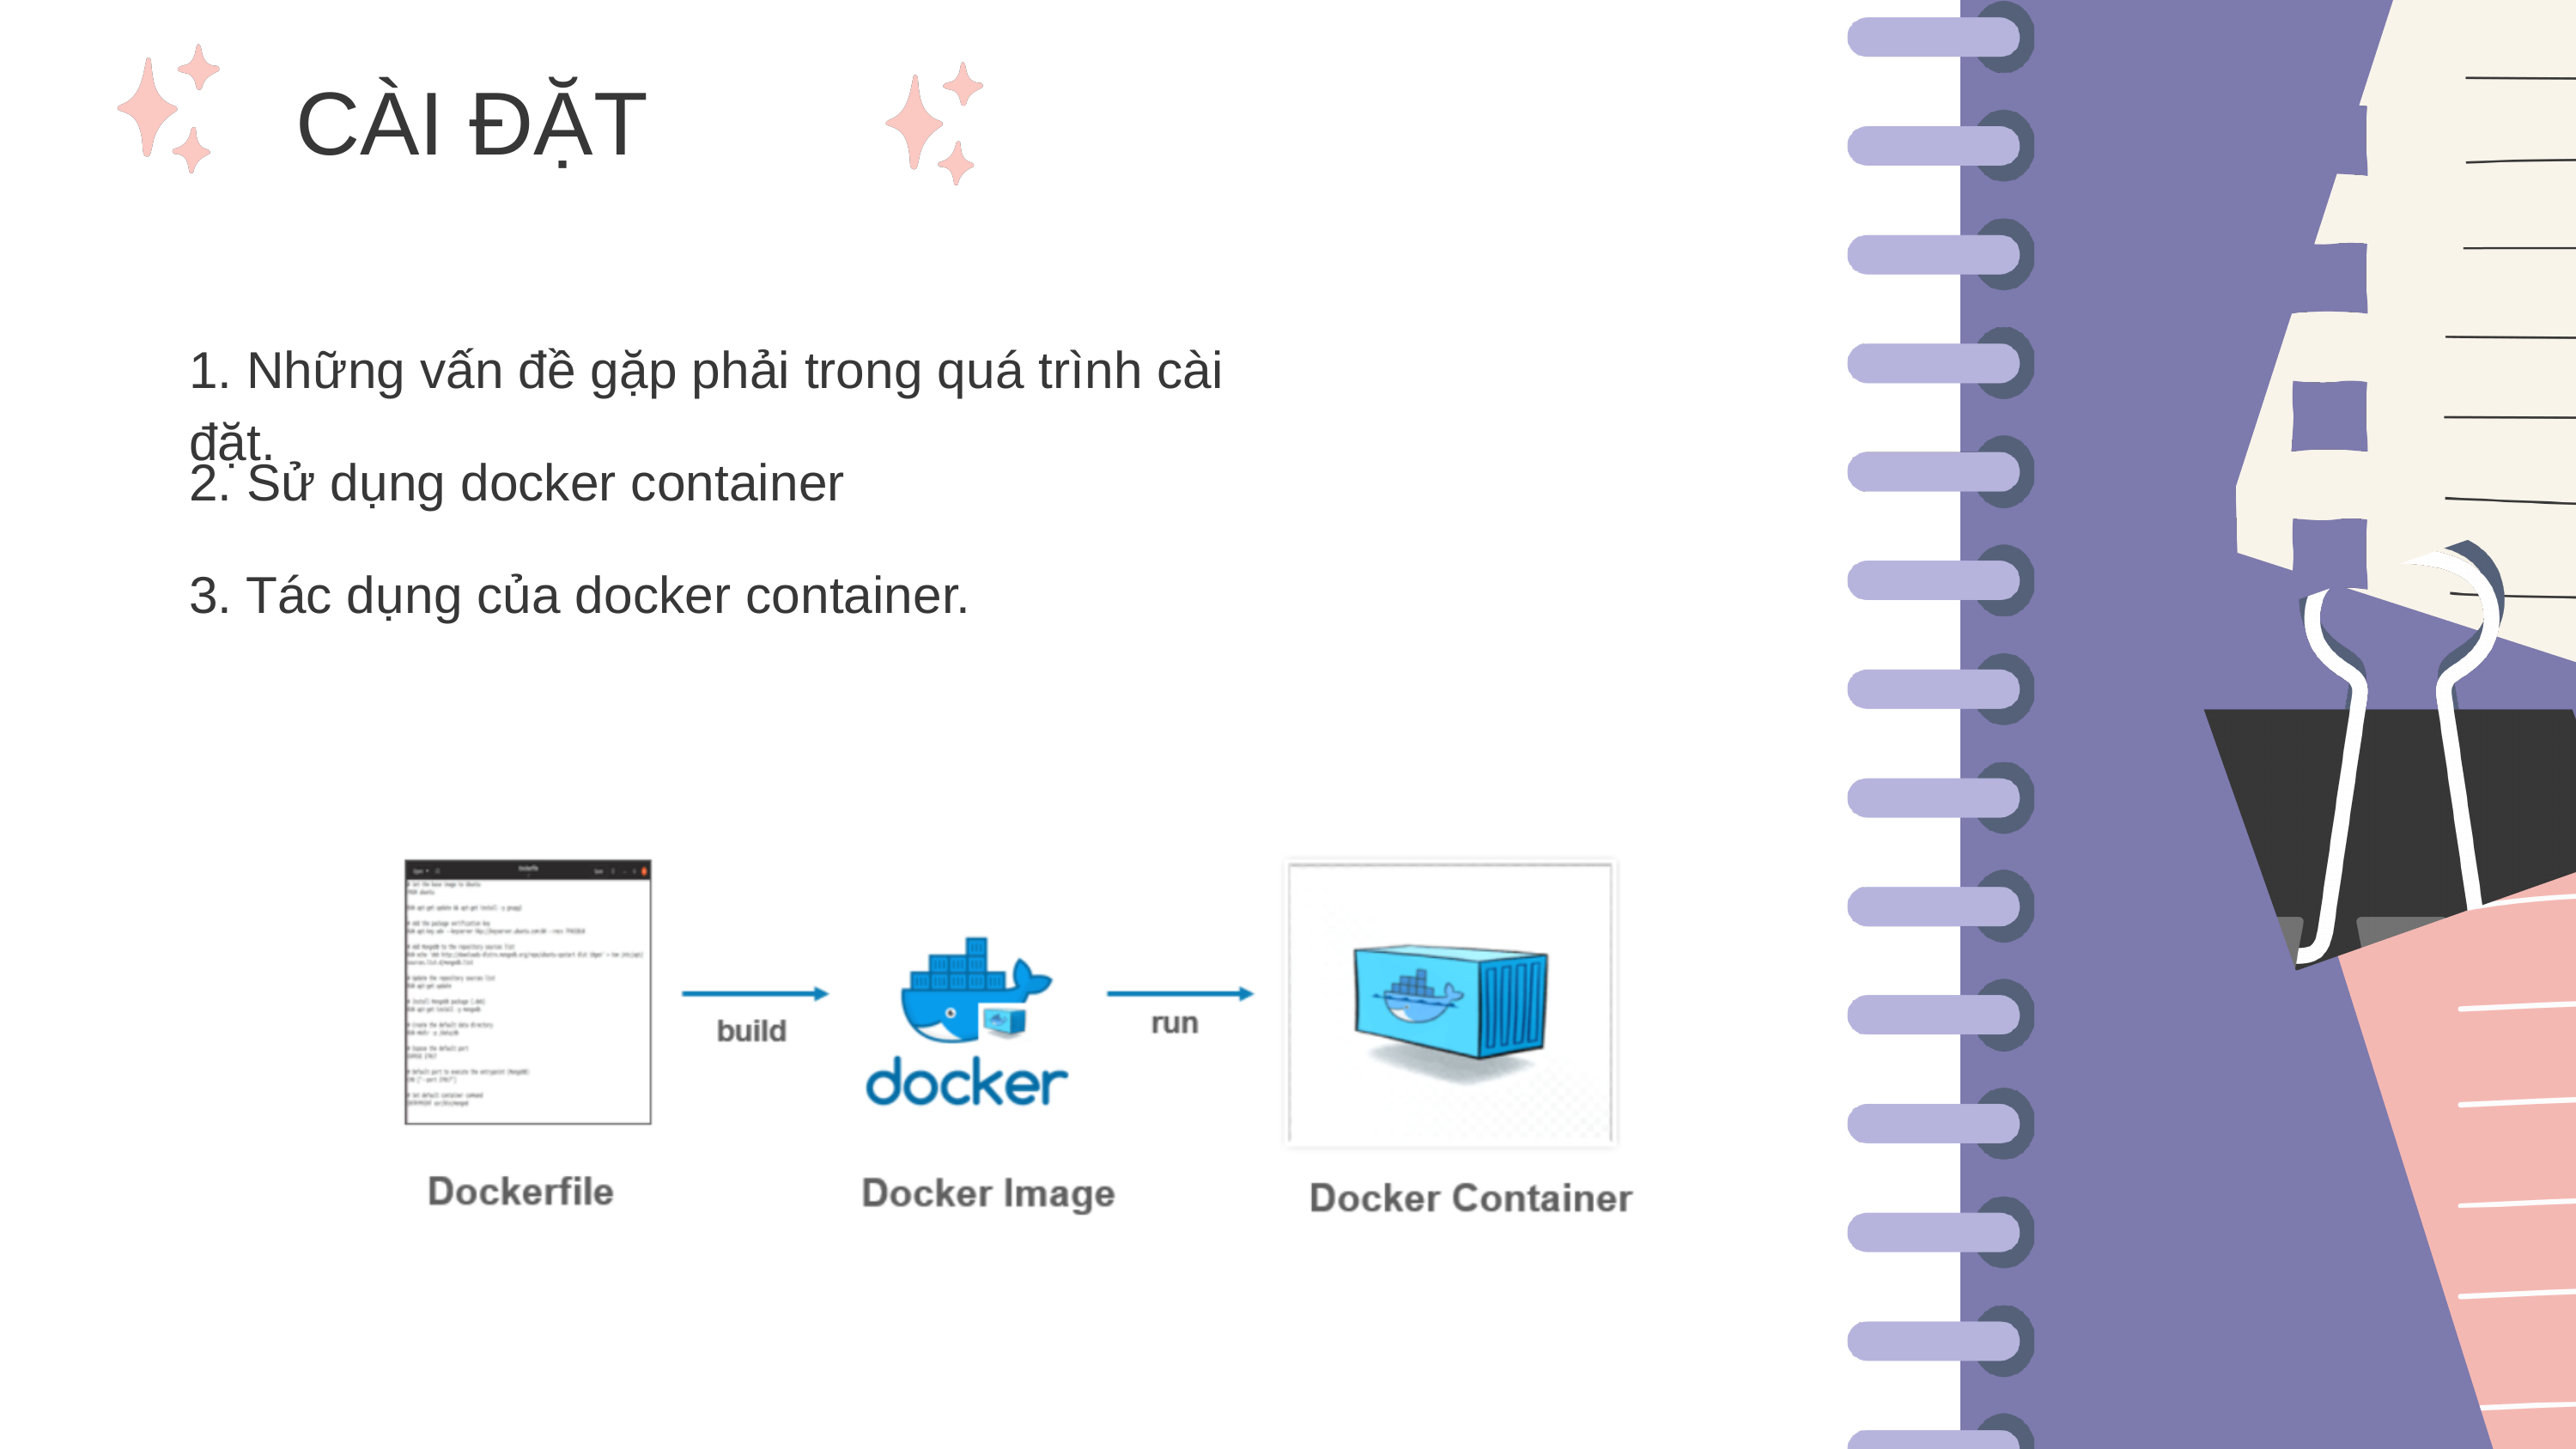

CÀI ĐẶT

1. Những vấn đề gặp phải trong quá trình cài đặt.
2. Sử dụng docker container
3. Tác dụng của docker container.